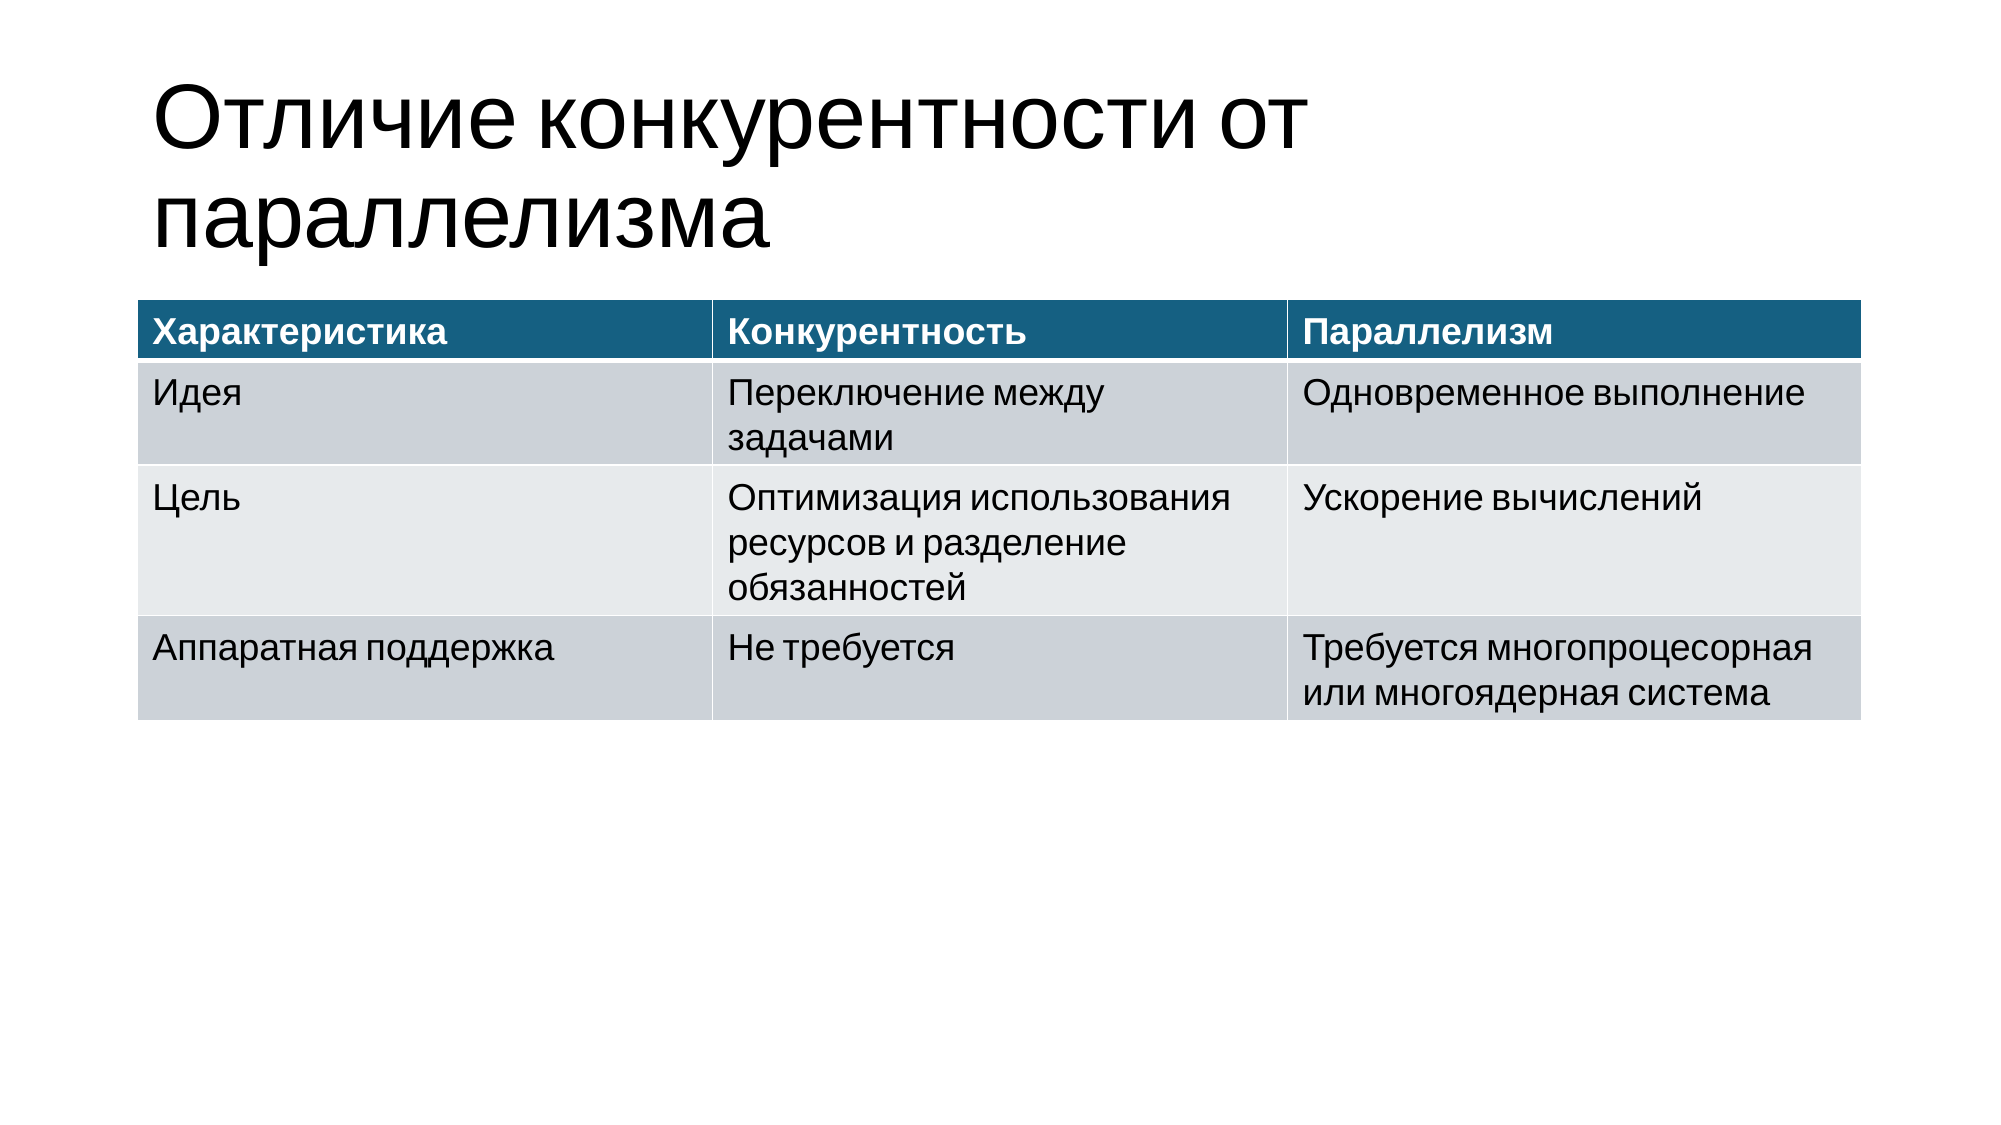

# Отличие конкурентности от параллелизма
| Характеристика | Конкурентность | Параллелизм |
| --- | --- | --- |
| Идея | Переключение между задачами | Одновременное выполнение |
| Цель | Оптимизация использования ресурсов и разделение обязанностей | Ускорение вычислений |
| Аппаратная поддержка | Не требуется | Требуется многопроцесорная или многоядерная система |